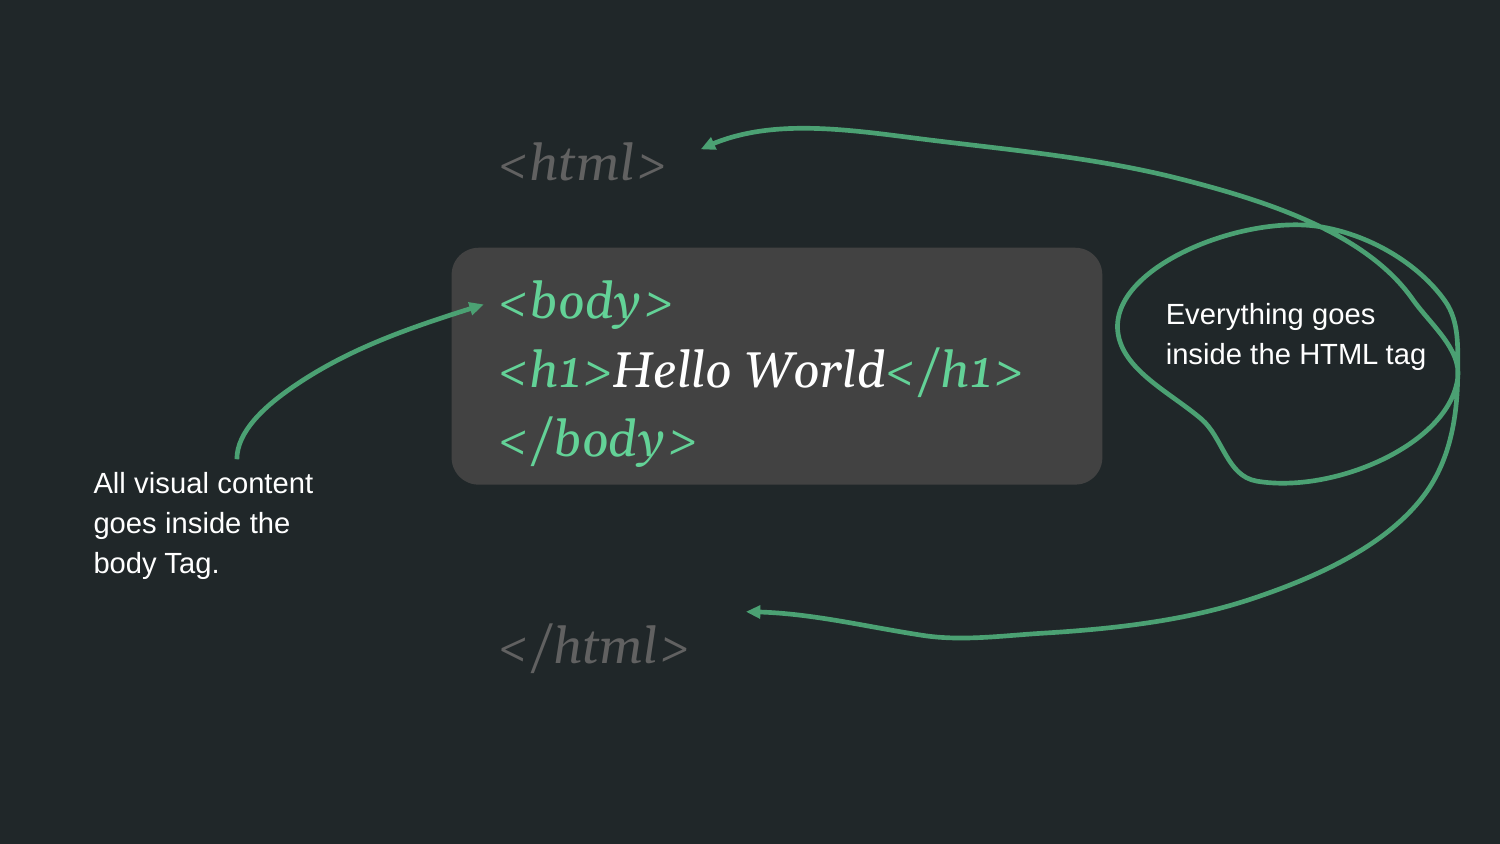

# <html>

<body>
<h1>Hello World</h1>
</body>

</html>

Everything goes inside the HTML tag

All visual content goes inside the body Tag.